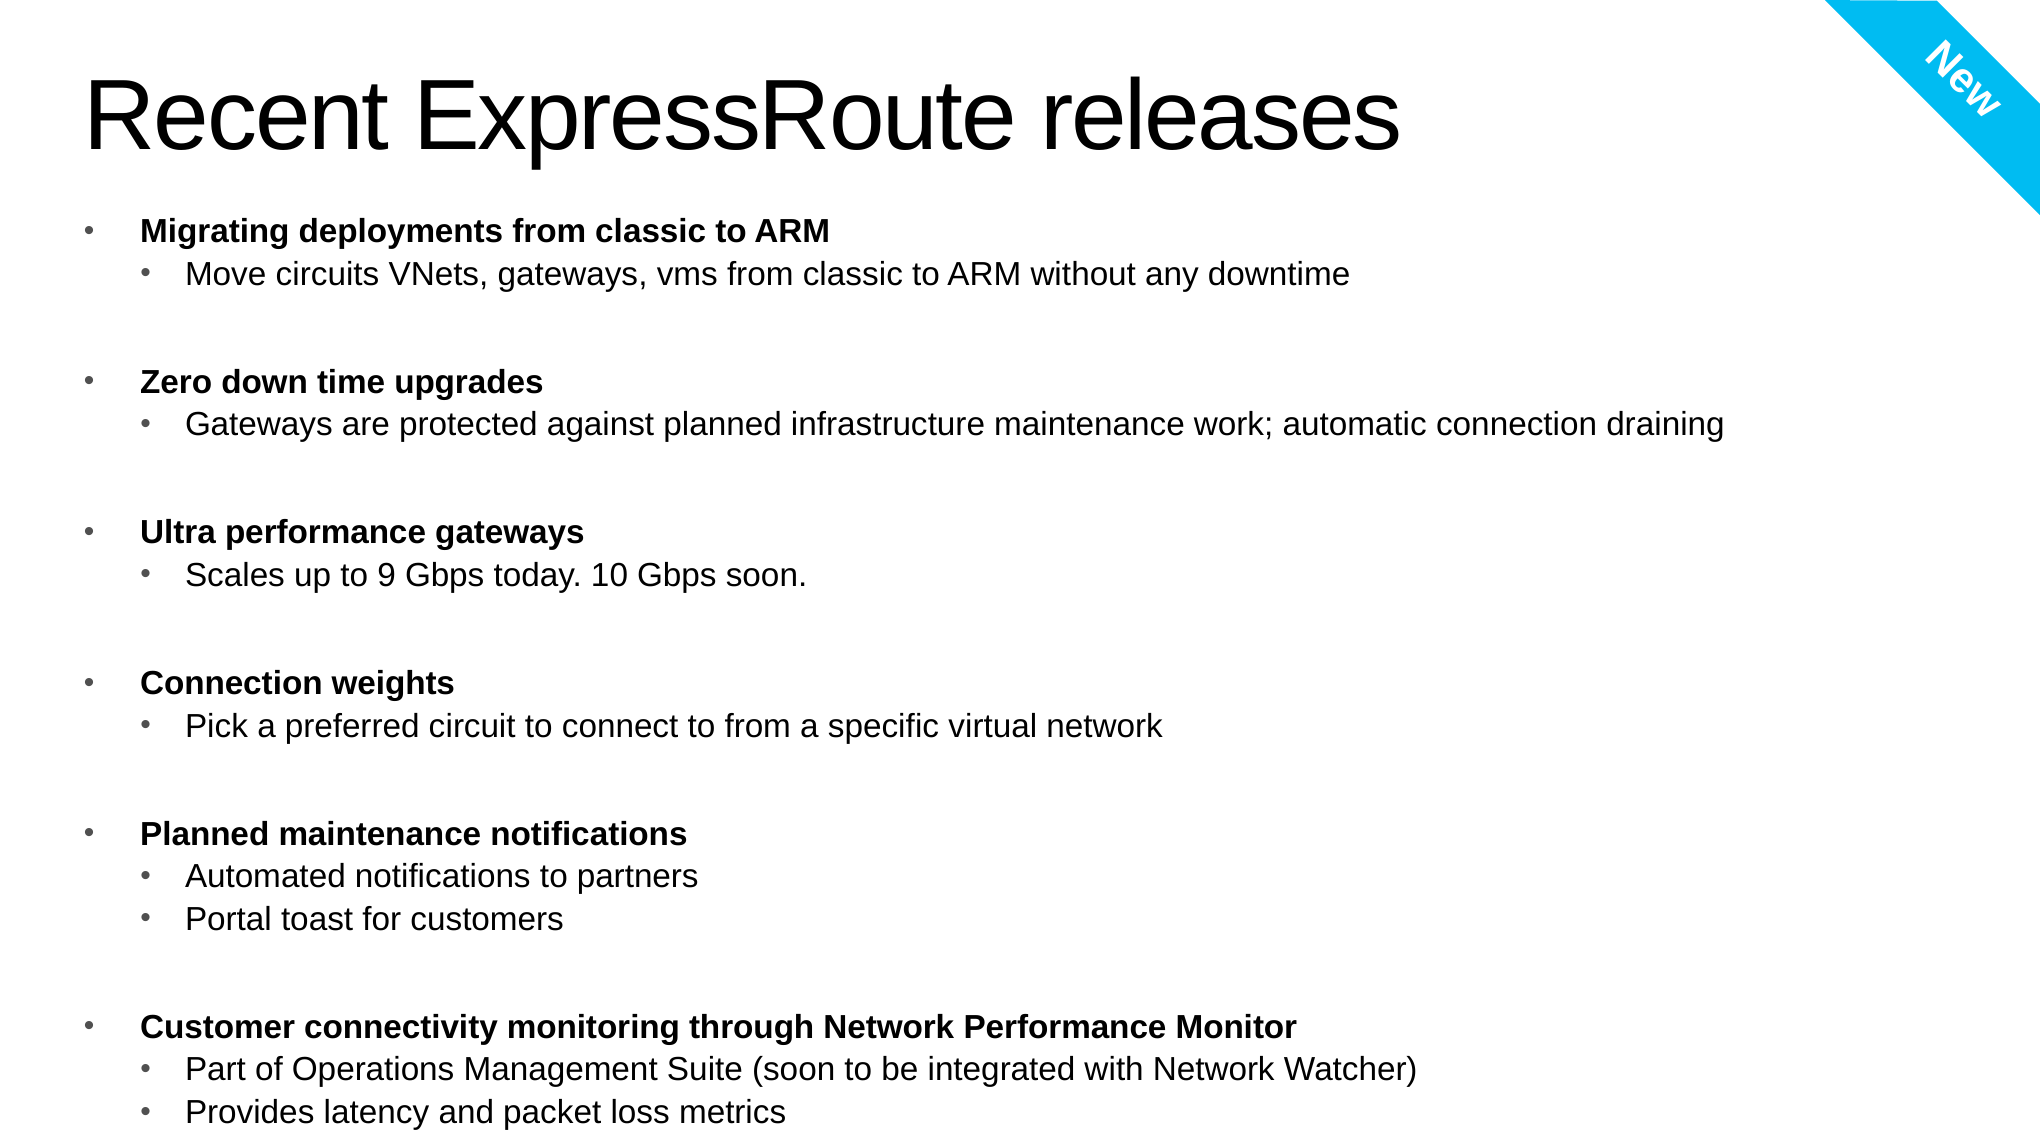

New
# Recent ExpressRoute releases
Migrating deployments from classic to ARM
Move circuits VNets, gateways, vms from classic to ARM without any downtime

Zero down time upgrades
Gateways are protected against planned infrastructure maintenance work; automatic connection draining

Ultra performance gateways
Scales up to 9 Gbps today. 10 Gbps soon.

Connection weights
Pick a preferred circuit to connect to from a specific virtual network

Planned maintenance notifications
Automated notifications to partners
Portal toast for customers

Customer connectivity monitoring through Network Performance Monitor
Part of Operations Management Suite (soon to be integrated with Network Watcher)
Provides latency and packet loss metrics